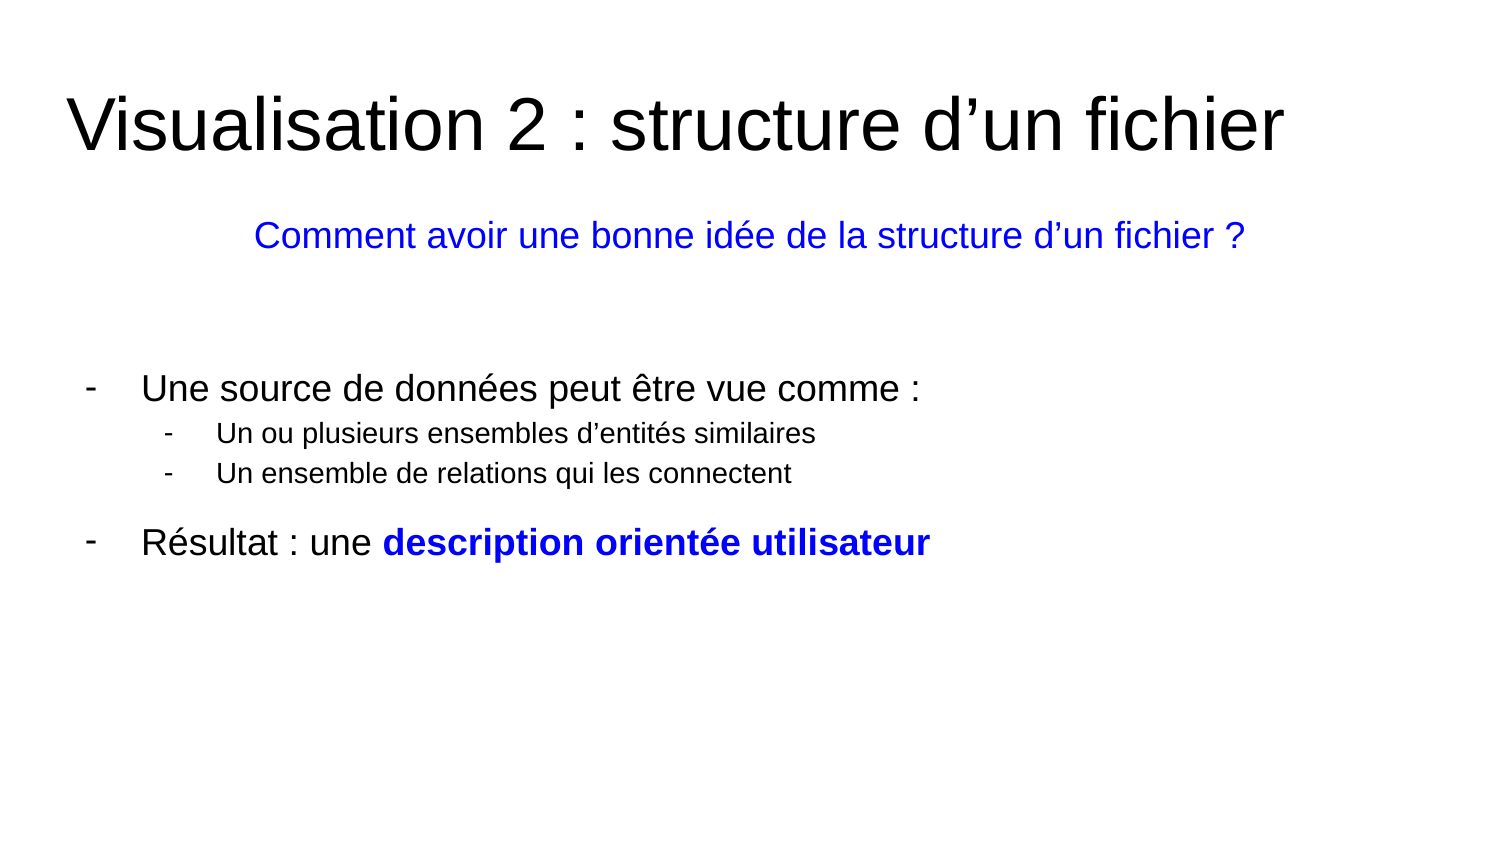

# Visualisation 2 : structure d’un fichier
Comment avoir une bonne idée de la structure d’un fichier ?

Une source de données peut être vue comme :
Un ou plusieurs ensembles d’entités similaires
Un ensemble de relations qui les connectent
Résultat : une description orientée utilisateur